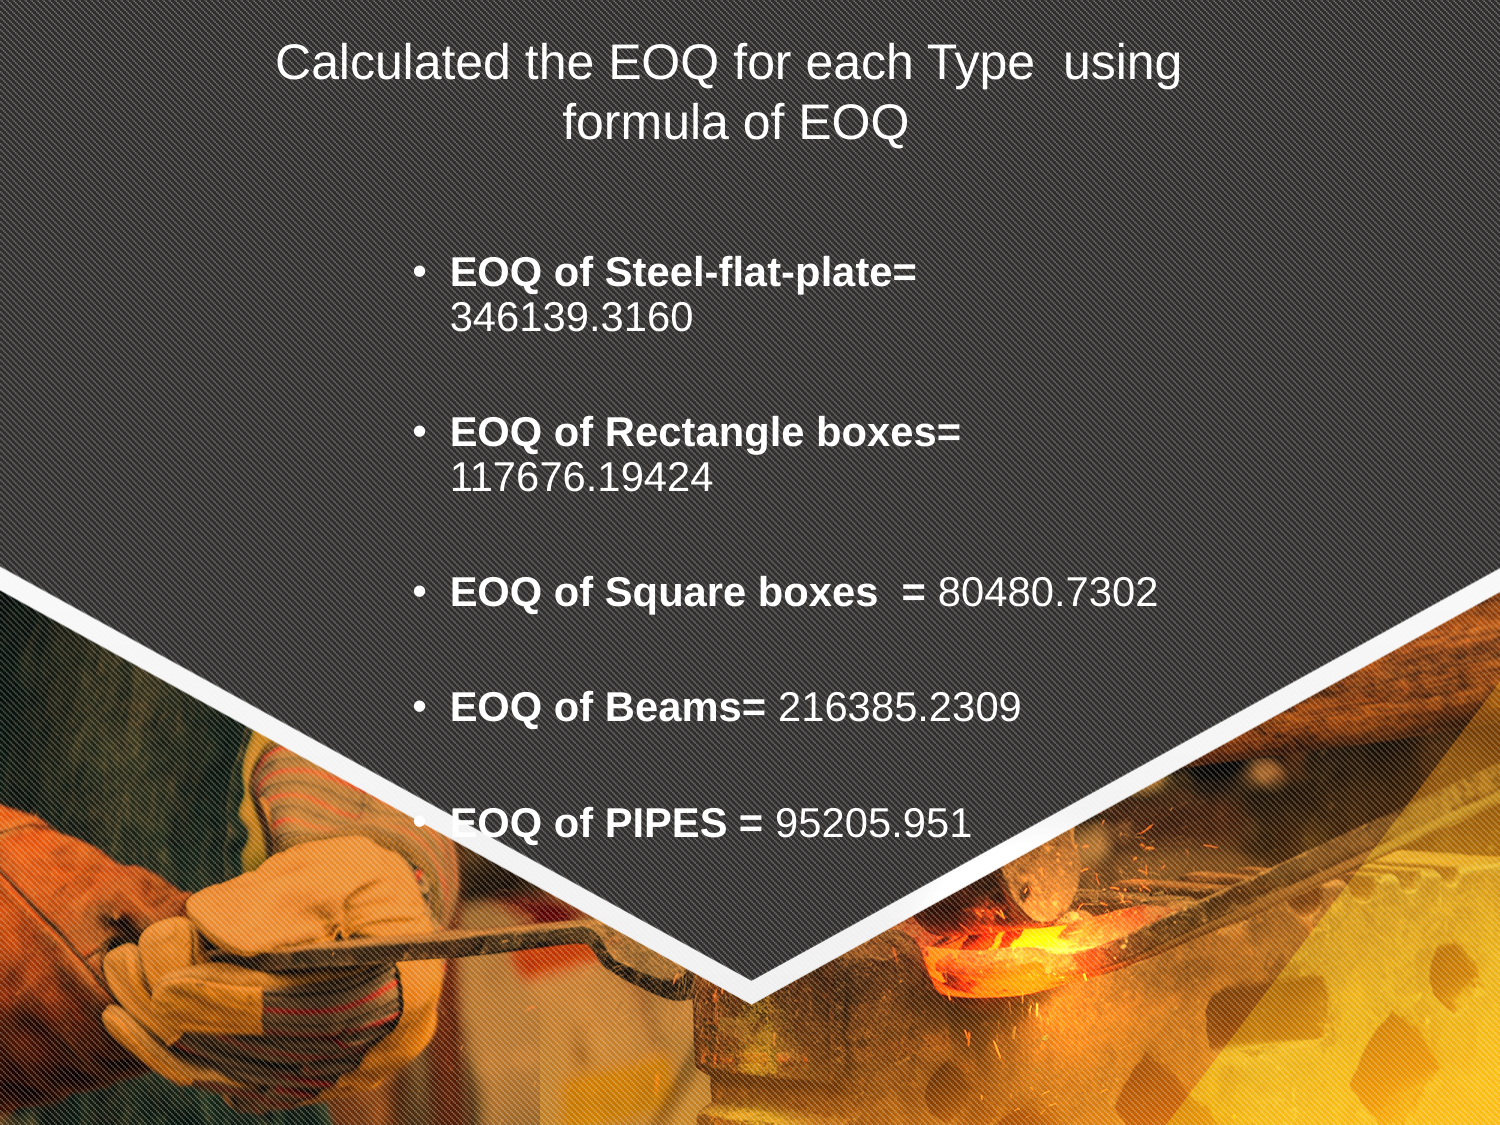

# Calculated the EOQ for each Type  using formula of EOQ
EOQ of Steel-flat-plate= 346139.3160

EOQ of Rectangle boxes= 117676.19424

EOQ of Square boxes  = 80480.7302

EOQ of Beams= 216385.2309

EOQ of PIPES = 95205.951